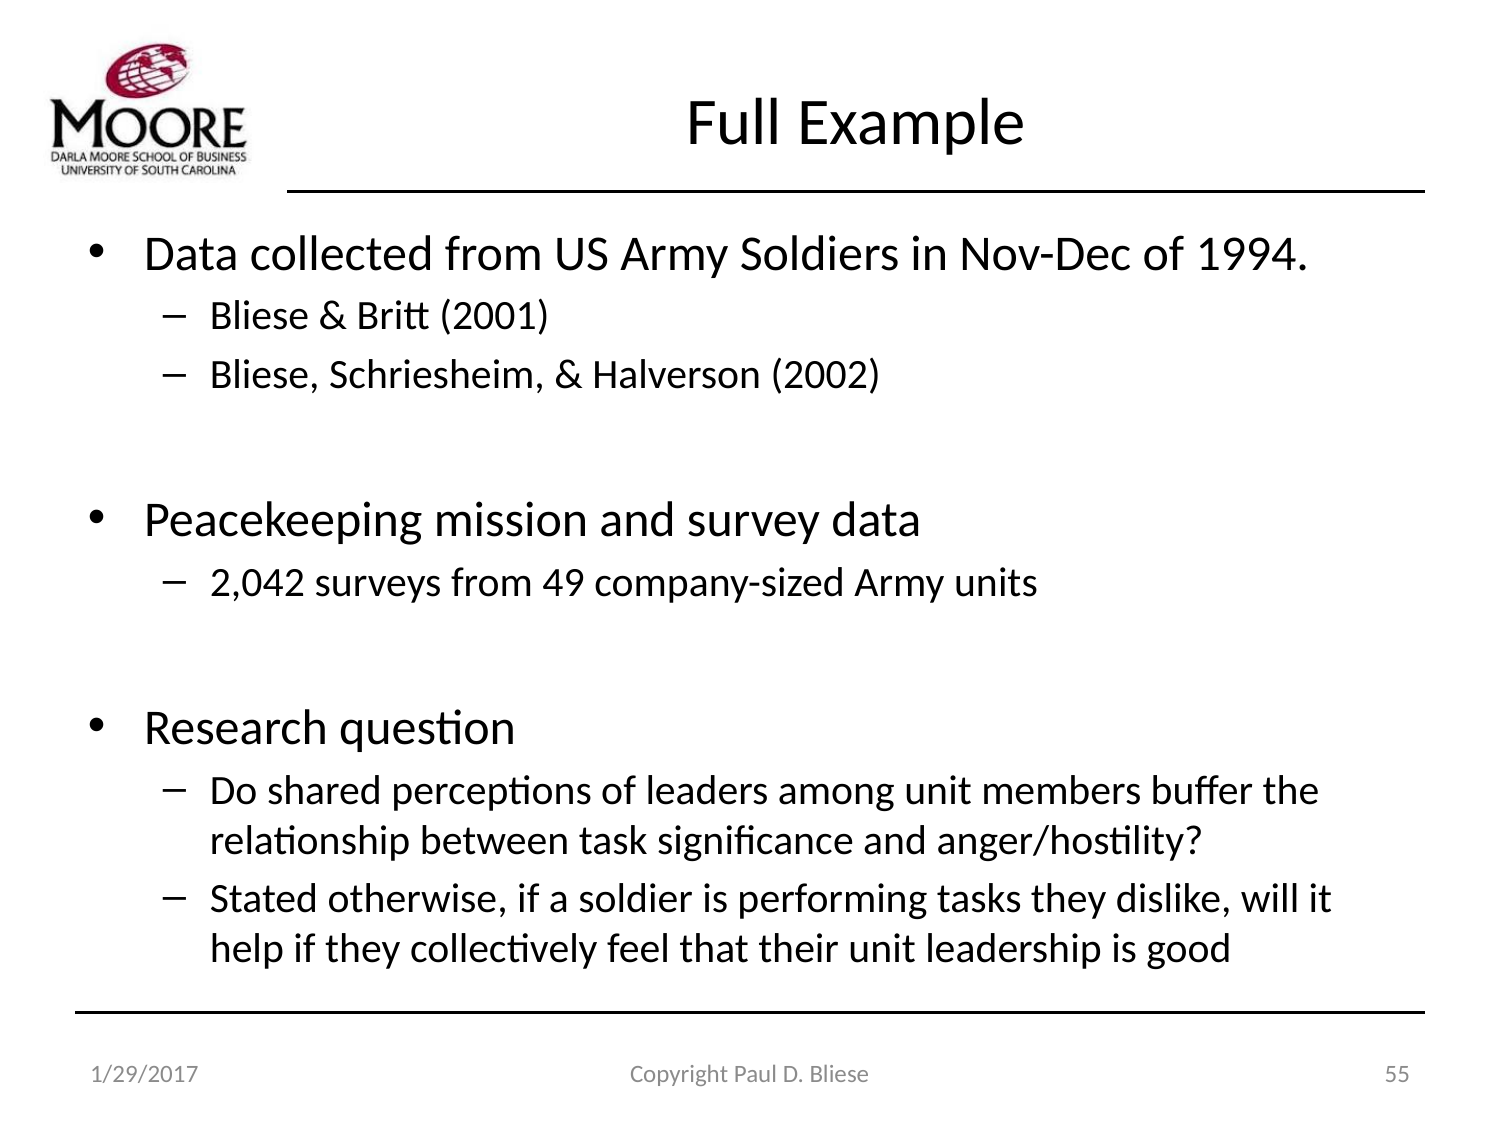

# Full Example
Data collected from US Army Soldiers in Nov-Dec of 1994.
Bliese & Britt (2001)
Bliese, Schriesheim, & Halverson (2002)

Peacekeeping mission and survey data
2,042 surveys from 49 company-sized Army units

Research question
Do shared perceptions of leaders among unit members buffer the relationship between task significance and anger/hostility?
Stated otherwise, if a soldier is performing tasks they dislike, will it help if they collectively feel that their unit leadership is good

1/29/2017
Copyright Paul D. Bliese
55